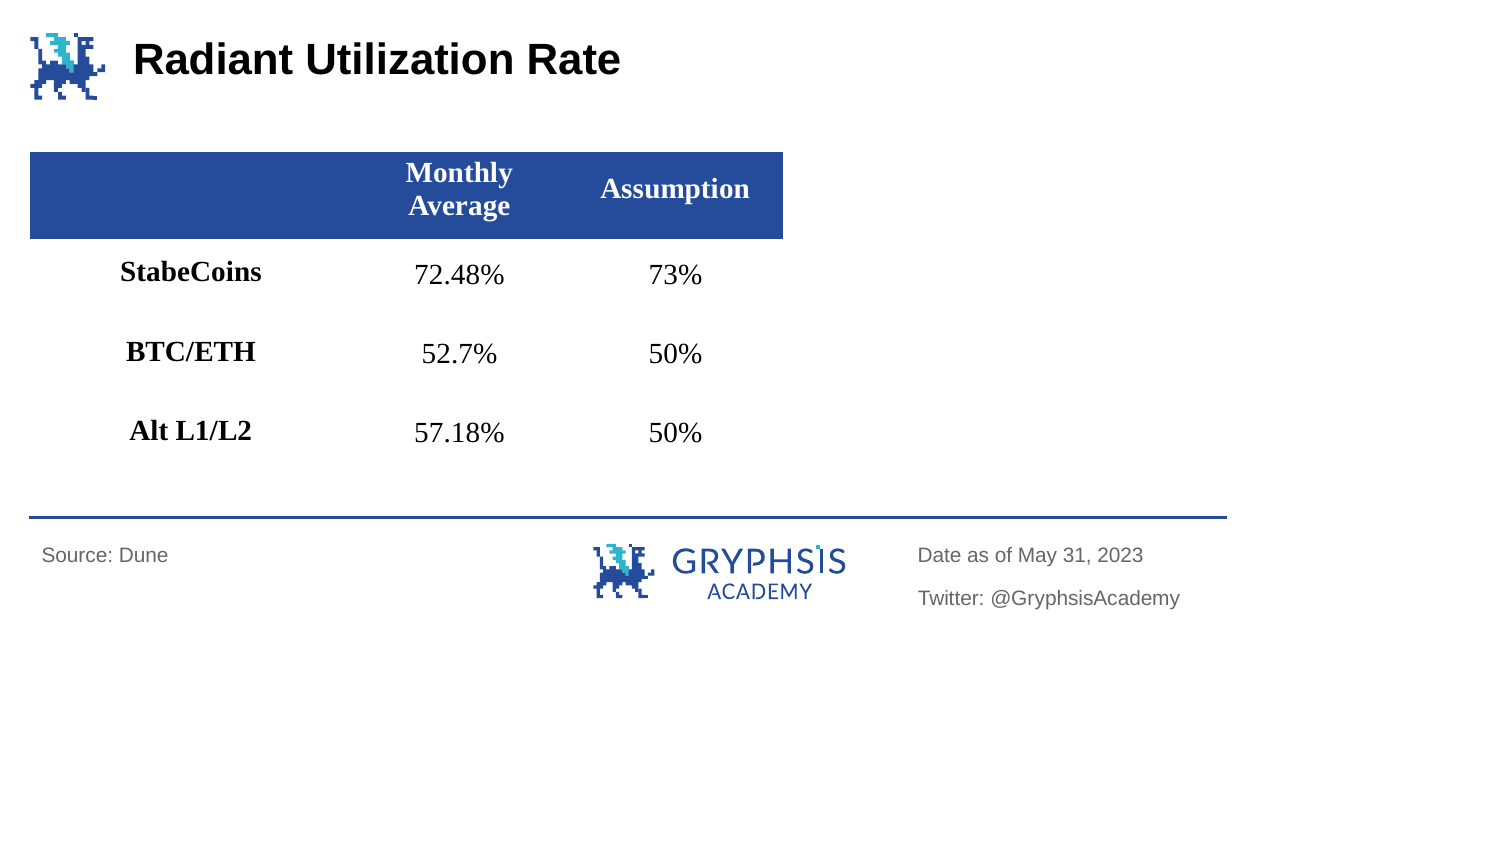

Radiant Utilization Rate

|  | Monthly Average | Assumption |
| --- | --- | --- |
| StabeCoins | 72.48% | 73% |
| BTC/ETH | 52.7% | 50% |
| Alt L1/L2 | 57.18% | 50% |
Source: Dune
Date as of May 31, 2023

Twitter: @GryphsisAcademy